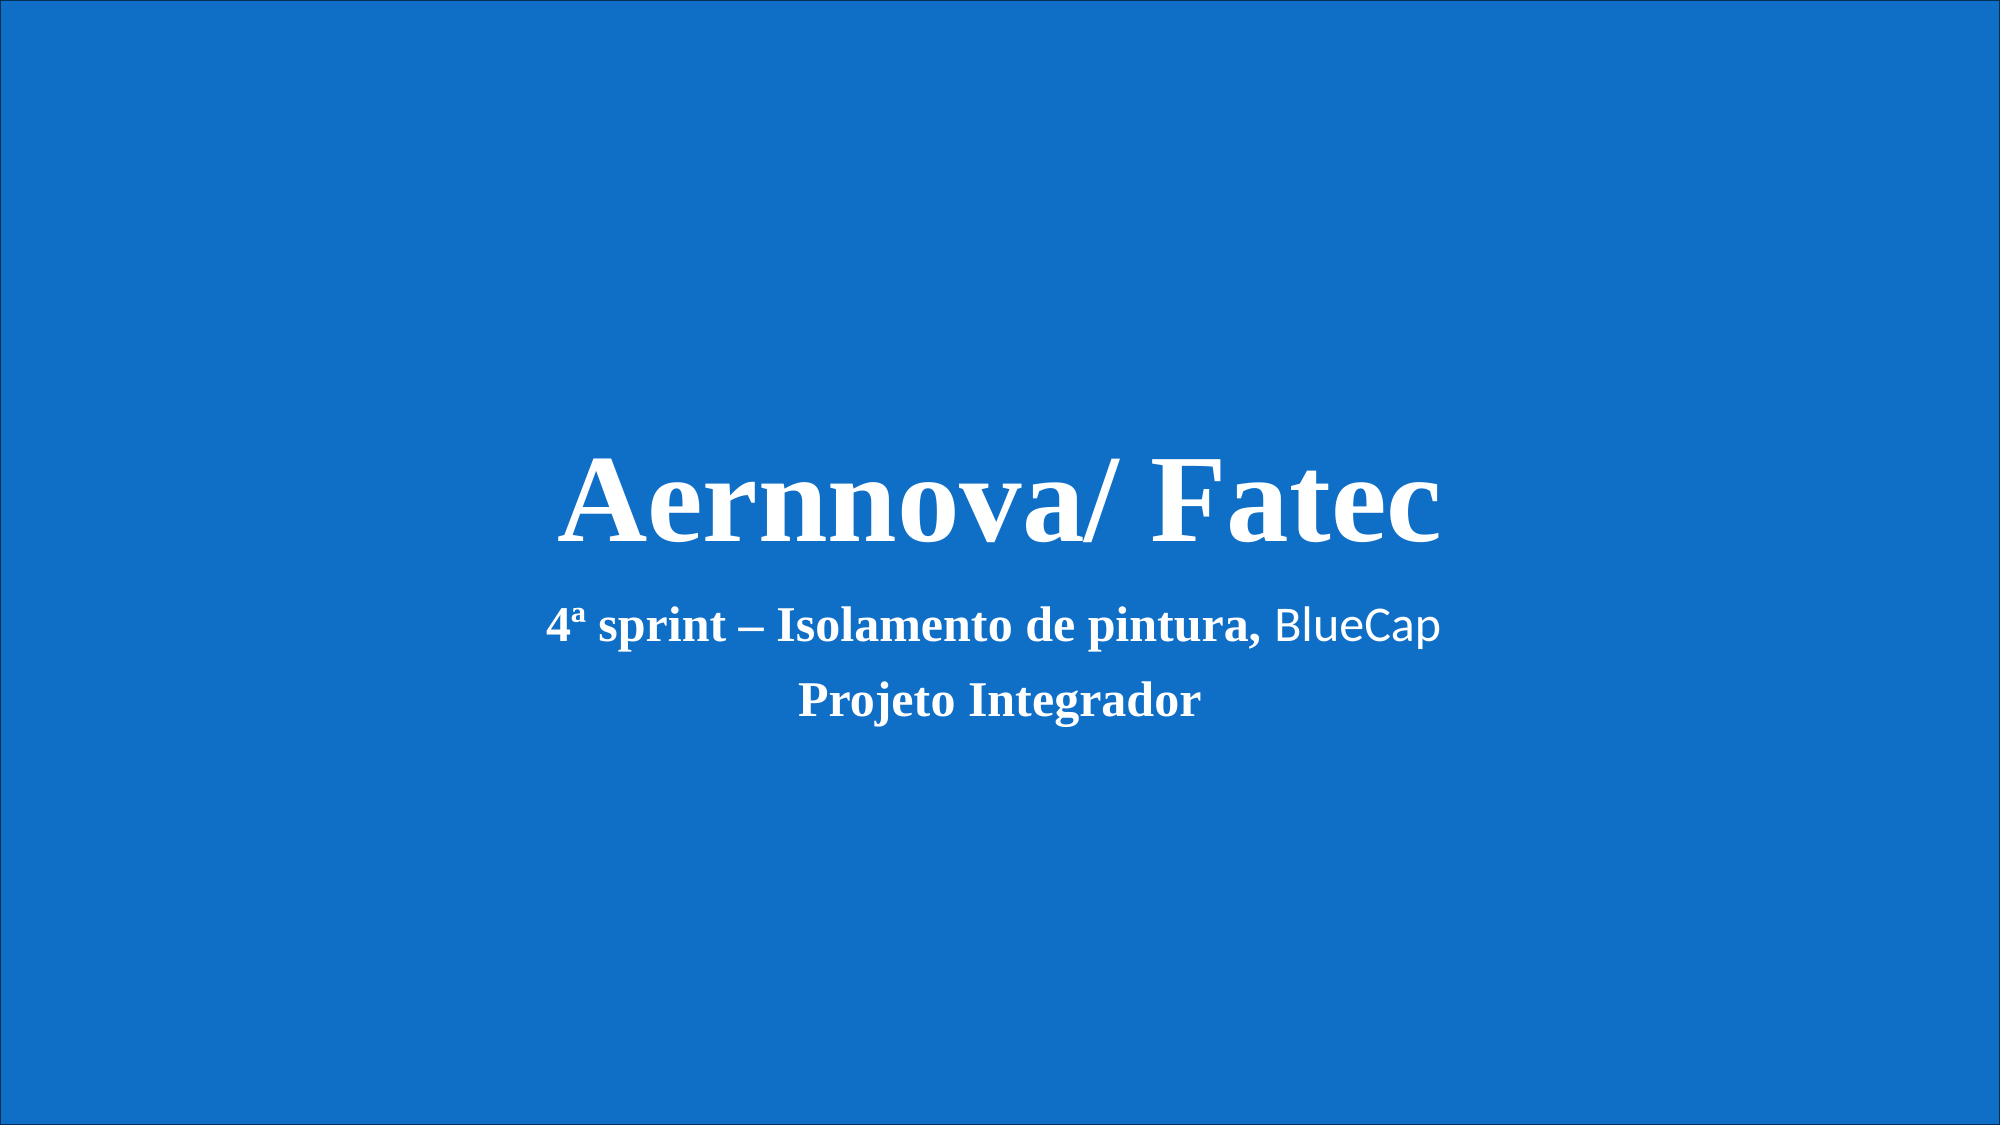

# Aernnova/ Fatec
4ª sprint – Isolamento de pintura, BlueCap
Projeto Integrador